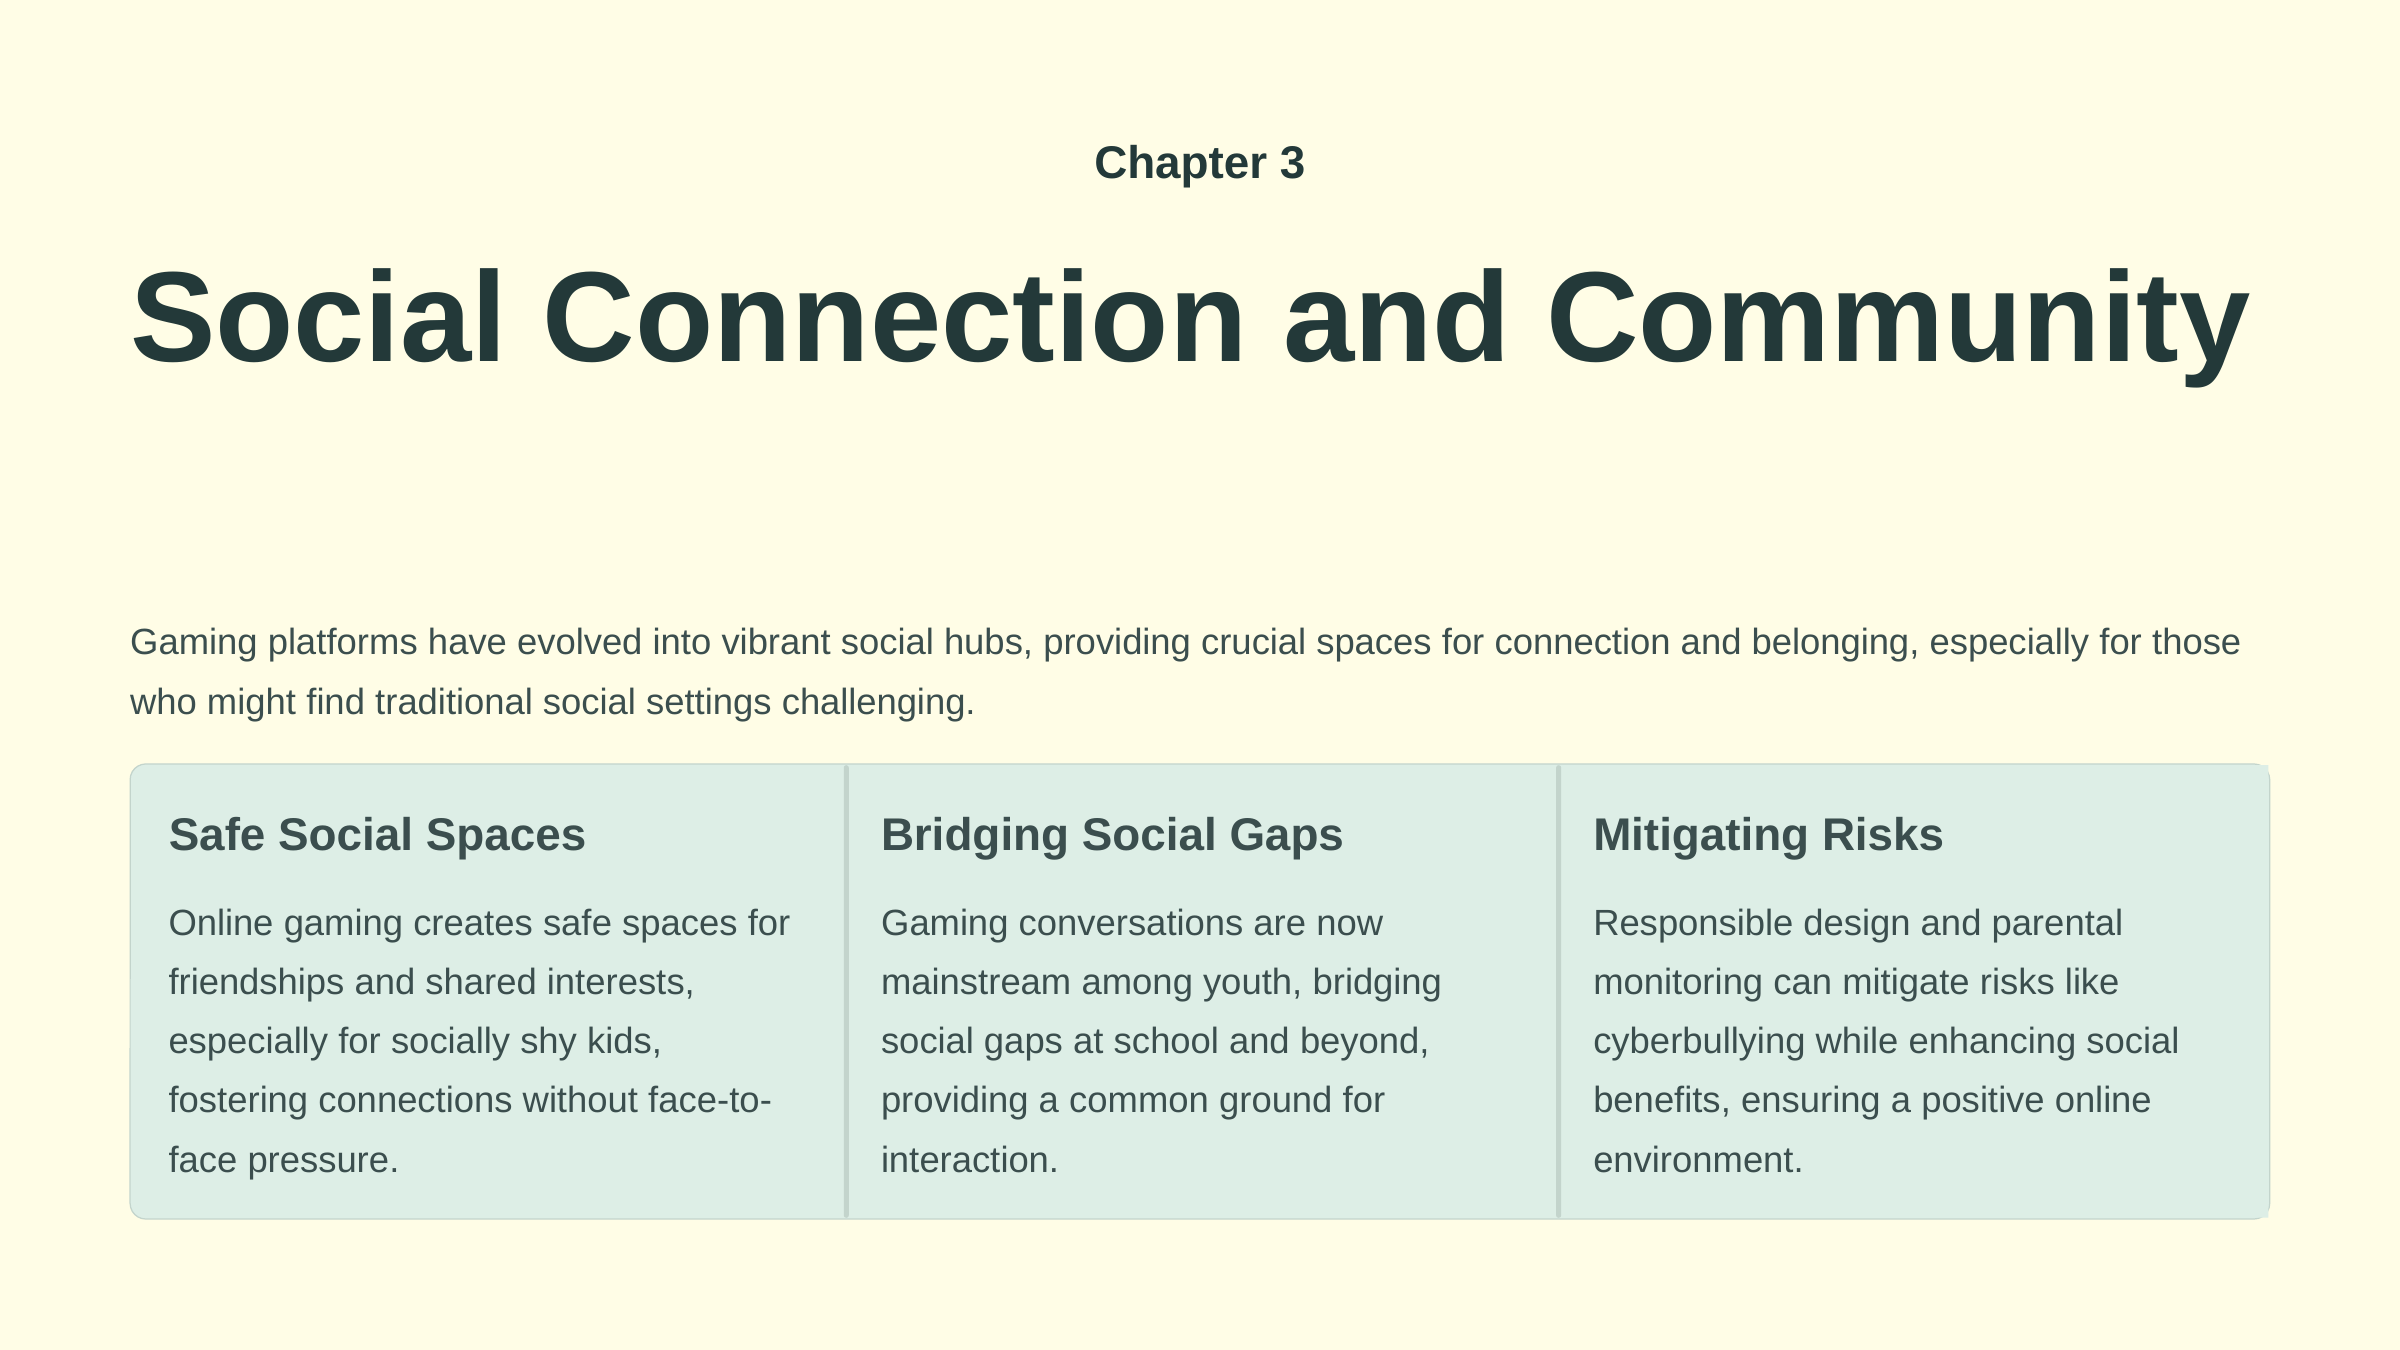

Chapter 3
Social Connection and Community
Gaming platforms have evolved into vibrant social hubs, providing crucial spaces for connection and belonging, especially for those who might find traditional social settings challenging.

Safe Social Spaces
Bridging Social Gaps
Mitigating Risks
Online gaming creates safe spaces for friendships and shared interests, especially for socially shy kids, fostering connections without face-to-face pressure.
Gaming conversations are now mainstream among youth, bridging social gaps at school and beyond, providing a common ground for interaction.
Responsible design and parental monitoring can mitigate risks like cyberbullying while enhancing social benefits, ensuring a positive online environment.